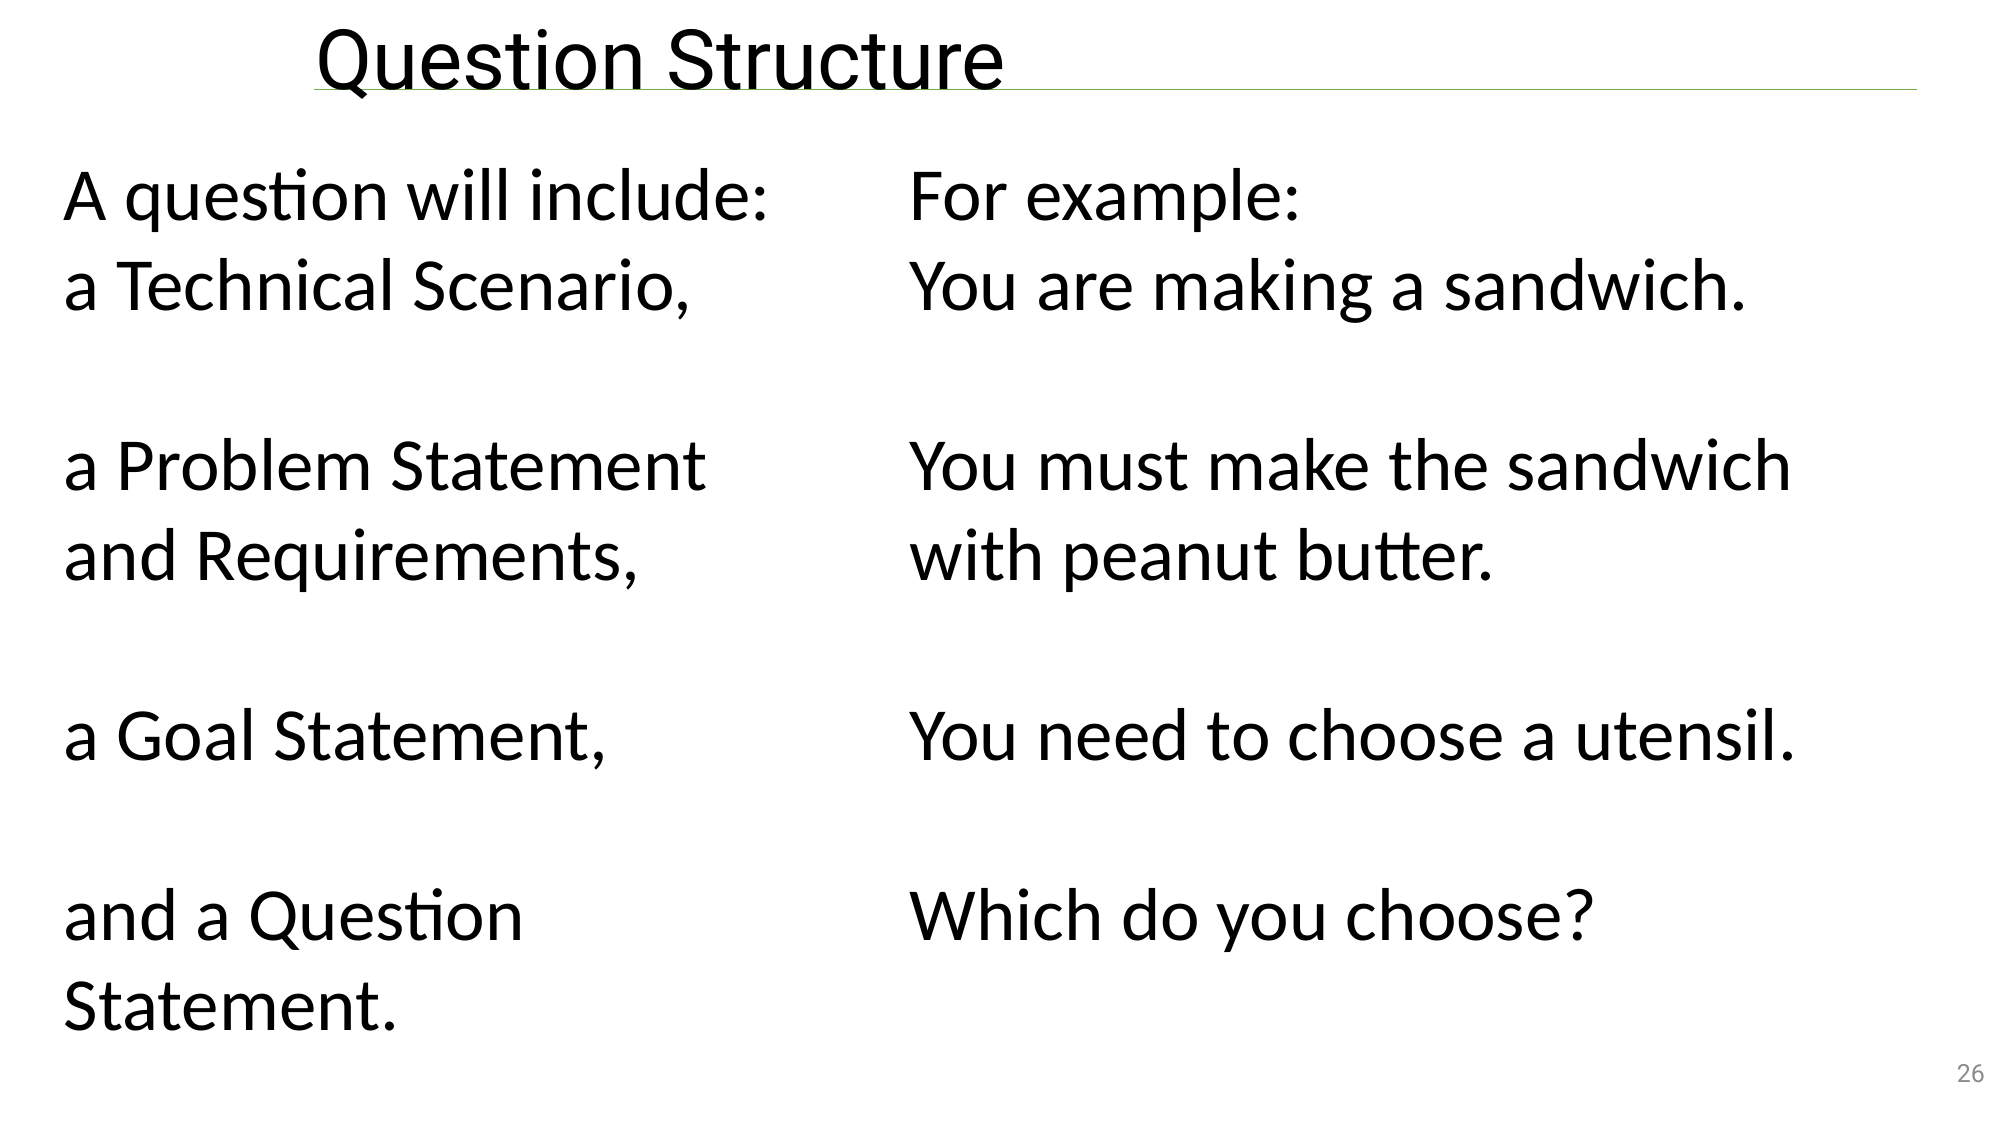

# Question Structure
A question will include:
a Technical Scenario,
a Problem Statement and Requirements,

a Goal Statement,
and a Question Statement.

For example:
You are making a sandwich.
You must make the sandwich with peanut butter.
You need to choose a utensil.

Which do you choose?

26